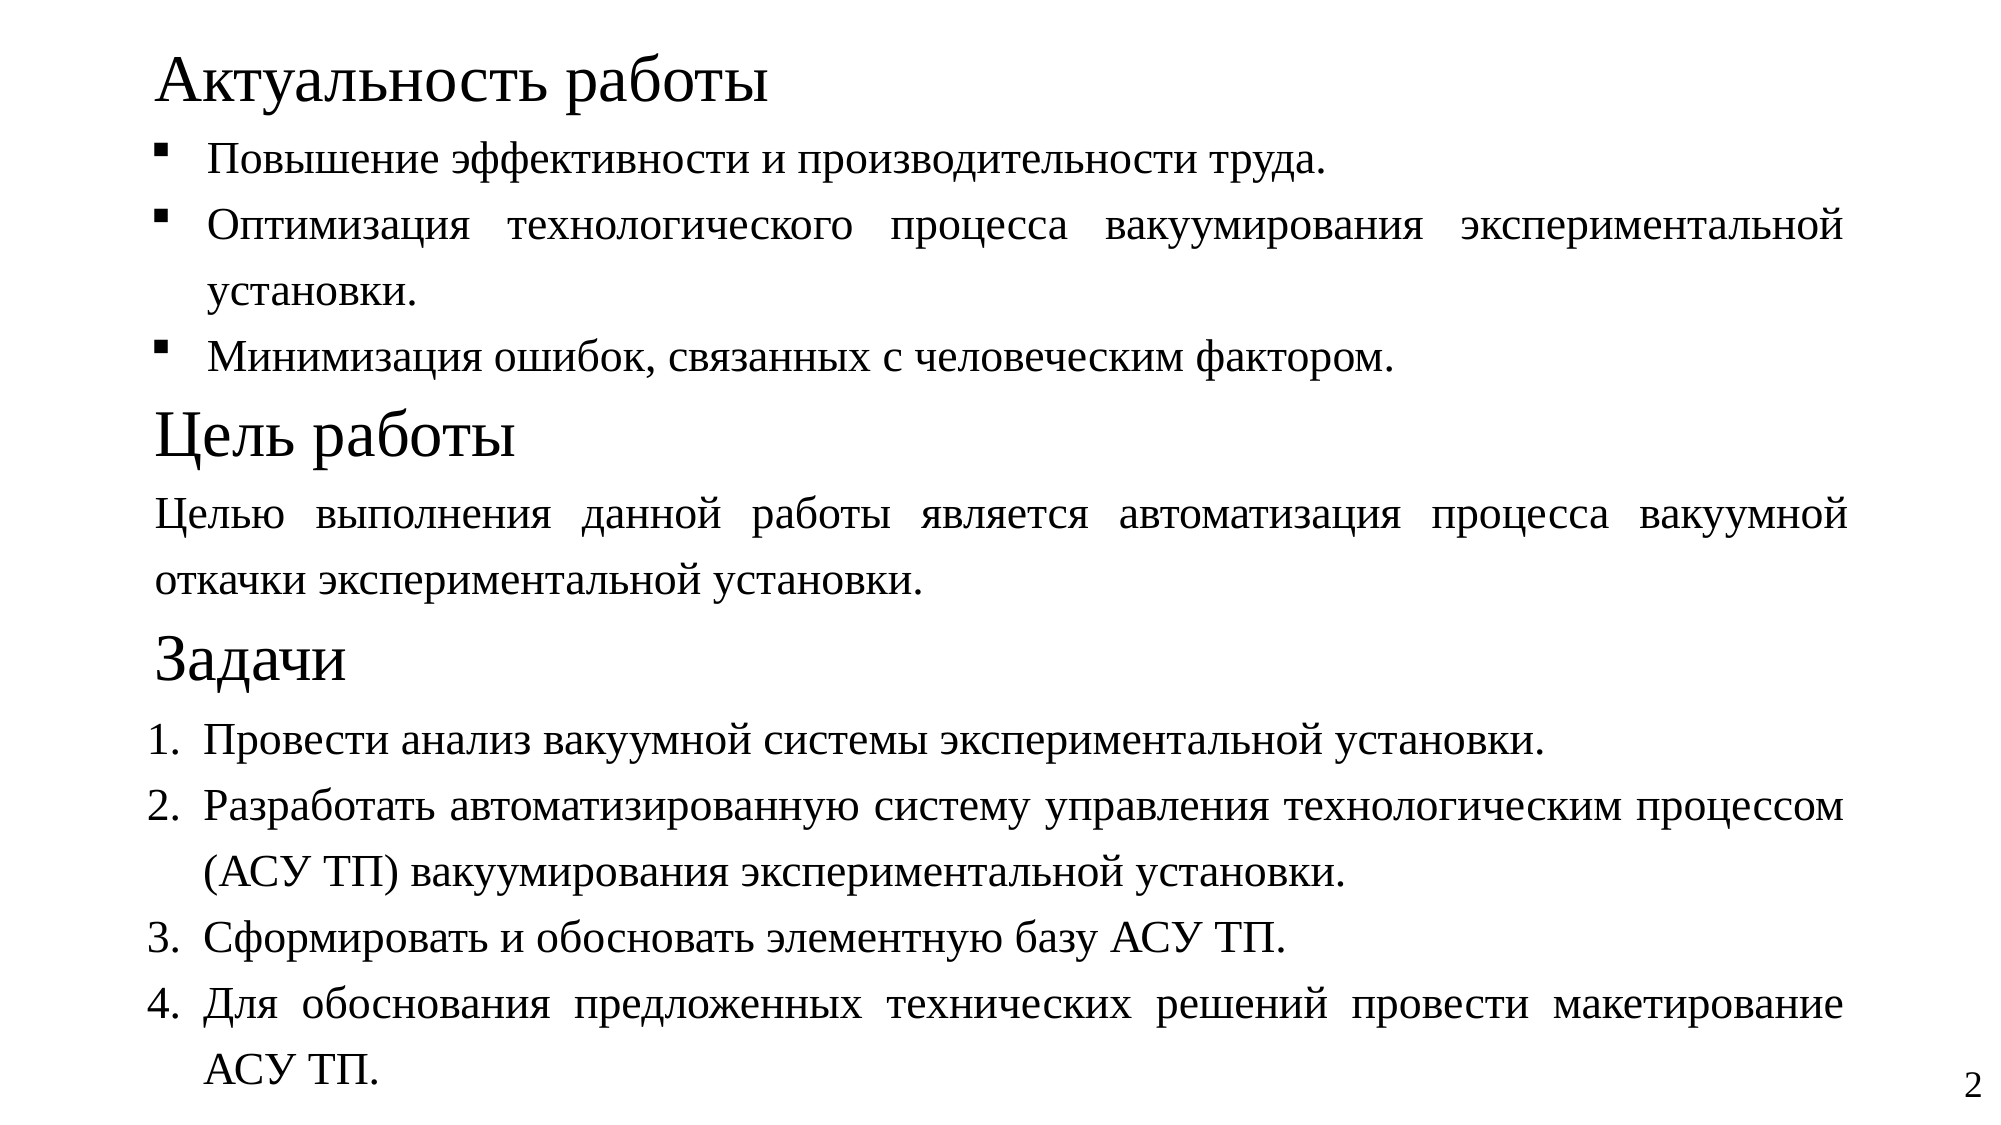

Актуальность работы
Повышение эффективности и производительности труда.
Оптимизация технологического процесса вакуумирования экспериментальной установки.
Минимизация ошибок, связанных с человеческим фактором.
Цель работы
Целью выполнения данной работы является автоматизация процесса вакуумной откачки экспериментальной установки.
Задачи
Провести анализ вакуумной системы экспериментальной установки.
Разработать автоматизированную систему управления технологическим процессом (АСУ ТП) вакуумирования экспериментальной установки.
Сформировать и обосновать элементную базу АСУ ТП.
Для обоснования предложенных технических решений провести макетирование АСУ ТП.
2